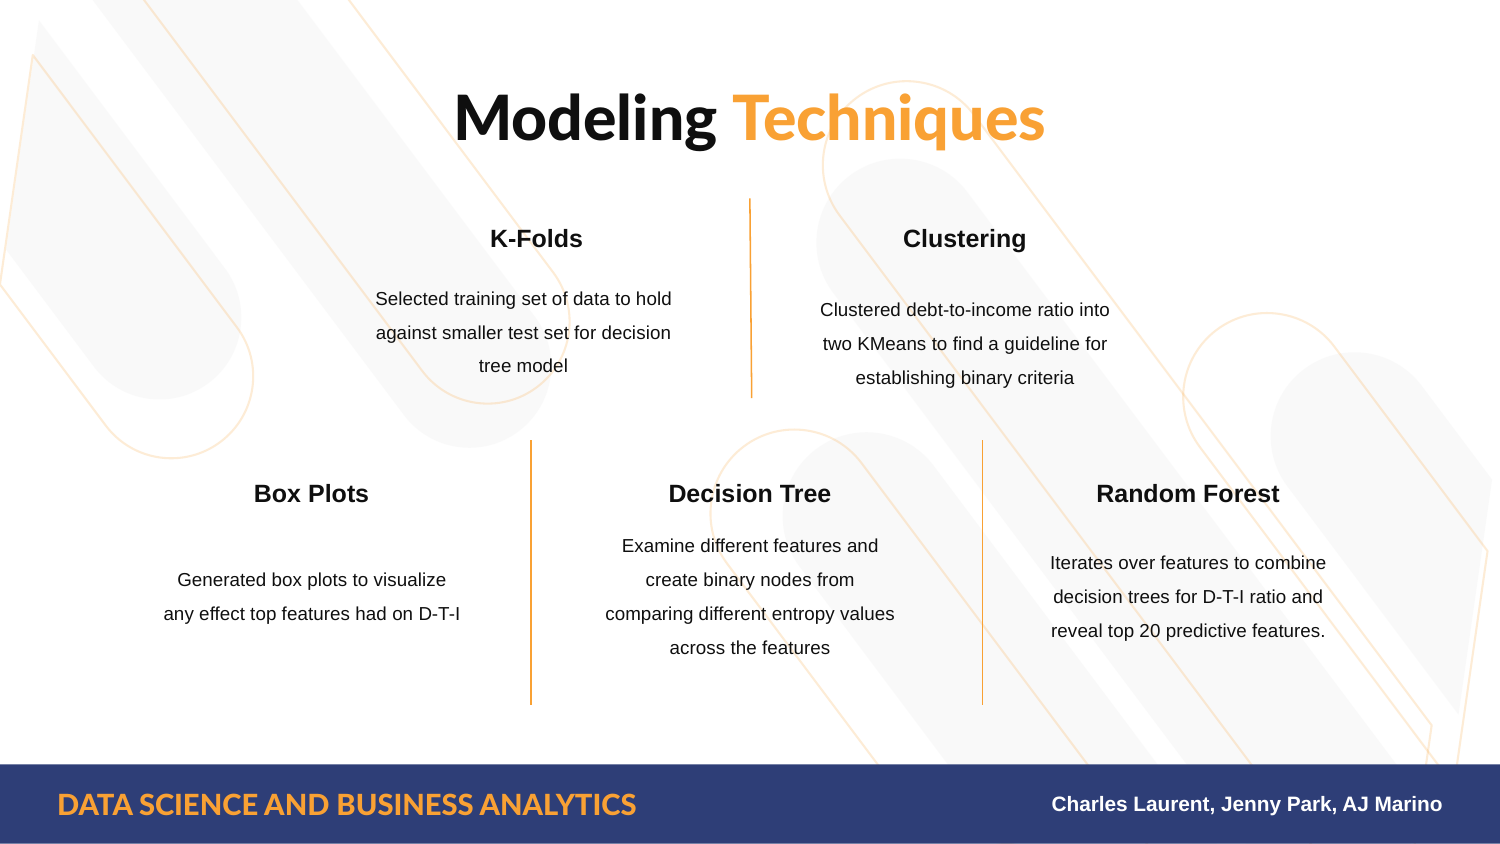

# Modeling Techniques
K-Folds
Clustering
Selected training set of data to hold against smaller test set for decision tree model
Clustered debt-to-income ratio into two KMeans to find a guideline for establishing binary criteria
Box Plots
Decision Tree
Random Forest
Generated box plots to visualize any effect top features had on D-T-I
Examine different features and create binary nodes from comparing different entropy values across the features
Iterates over features to combine decision trees for D-T-I ratio and reveal top 20 predictive features.